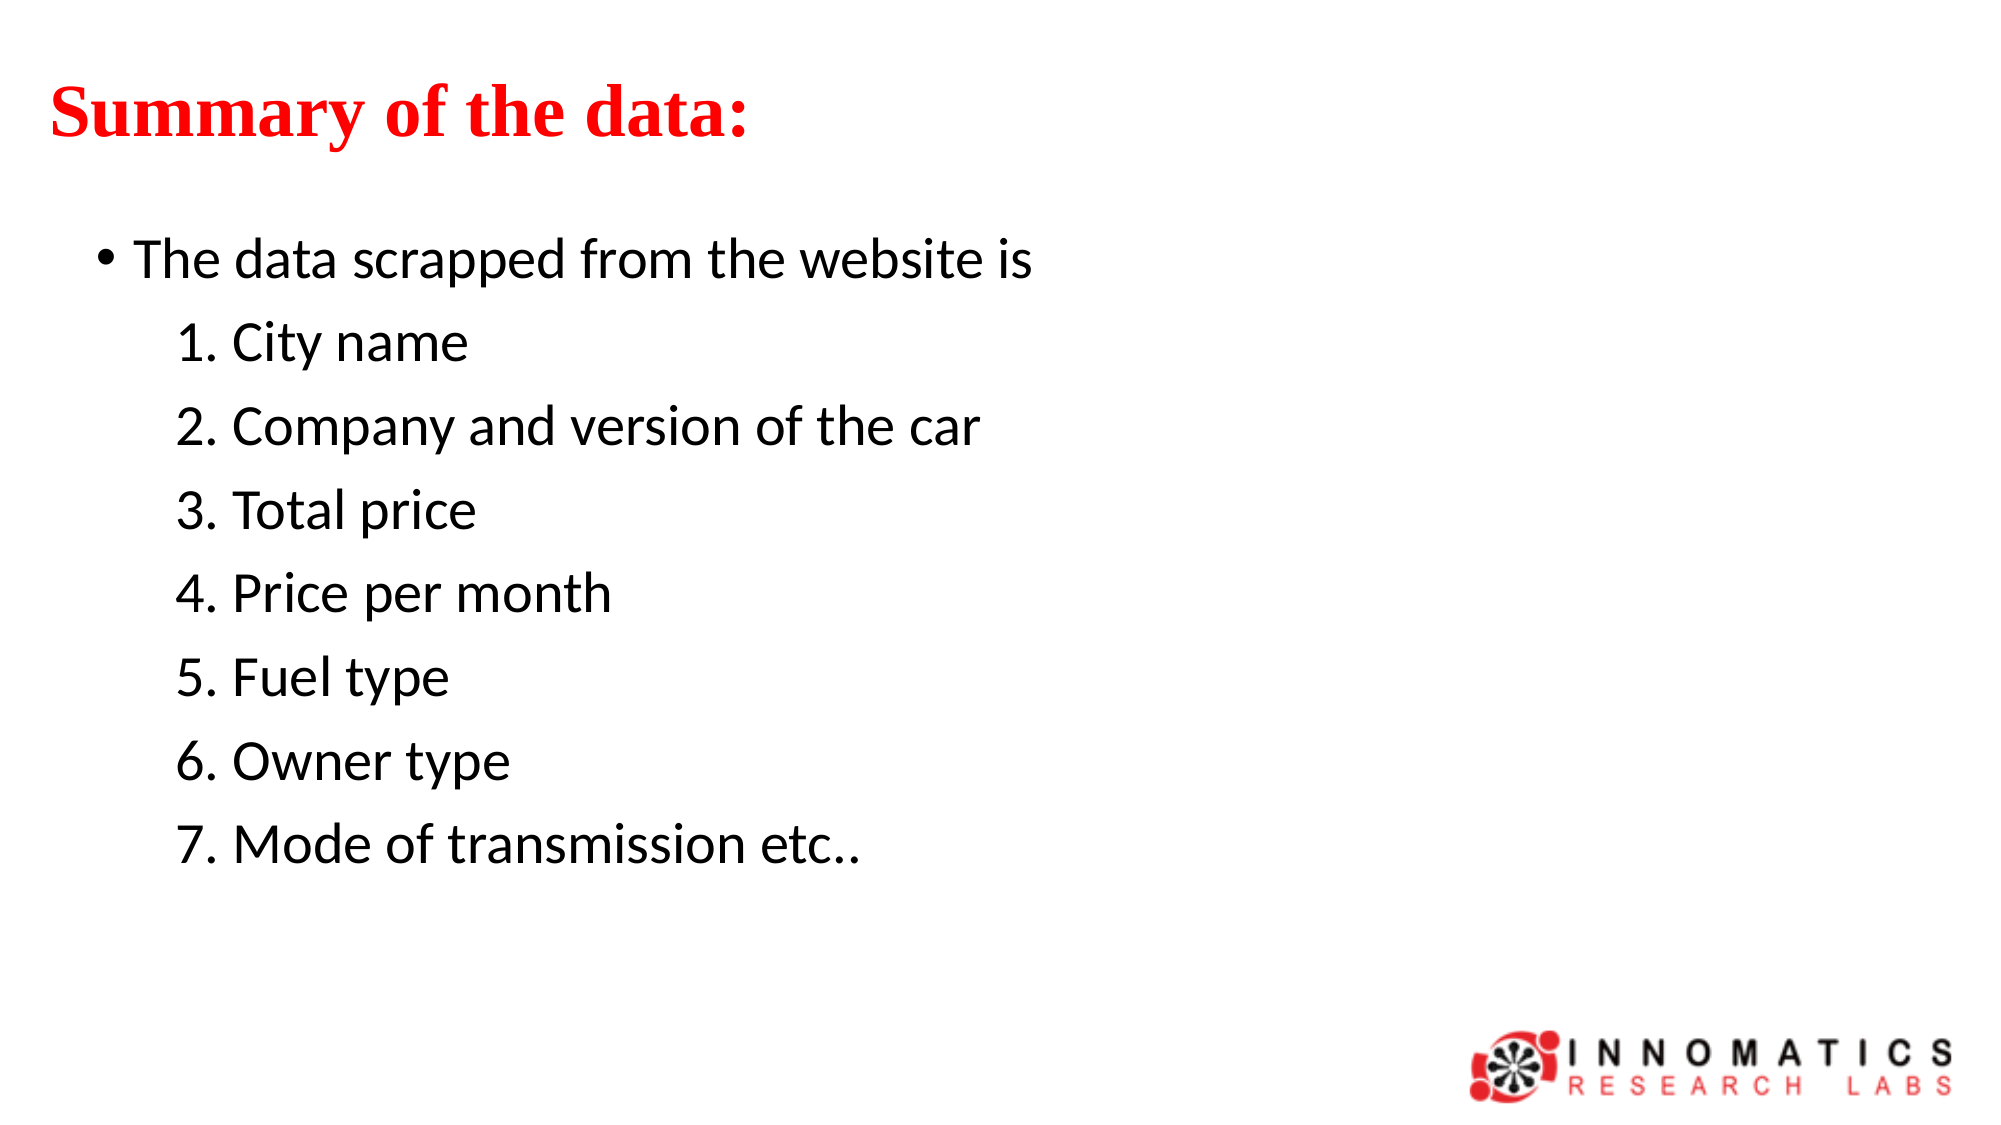

# Summary of the data:
The data scrapped from the website is
      1. City name
      2. Company and version of the car
      3. Total price
      4. Price per month
      5. Fuel type
      6. Owner type
      7. Mode of transmission etc..